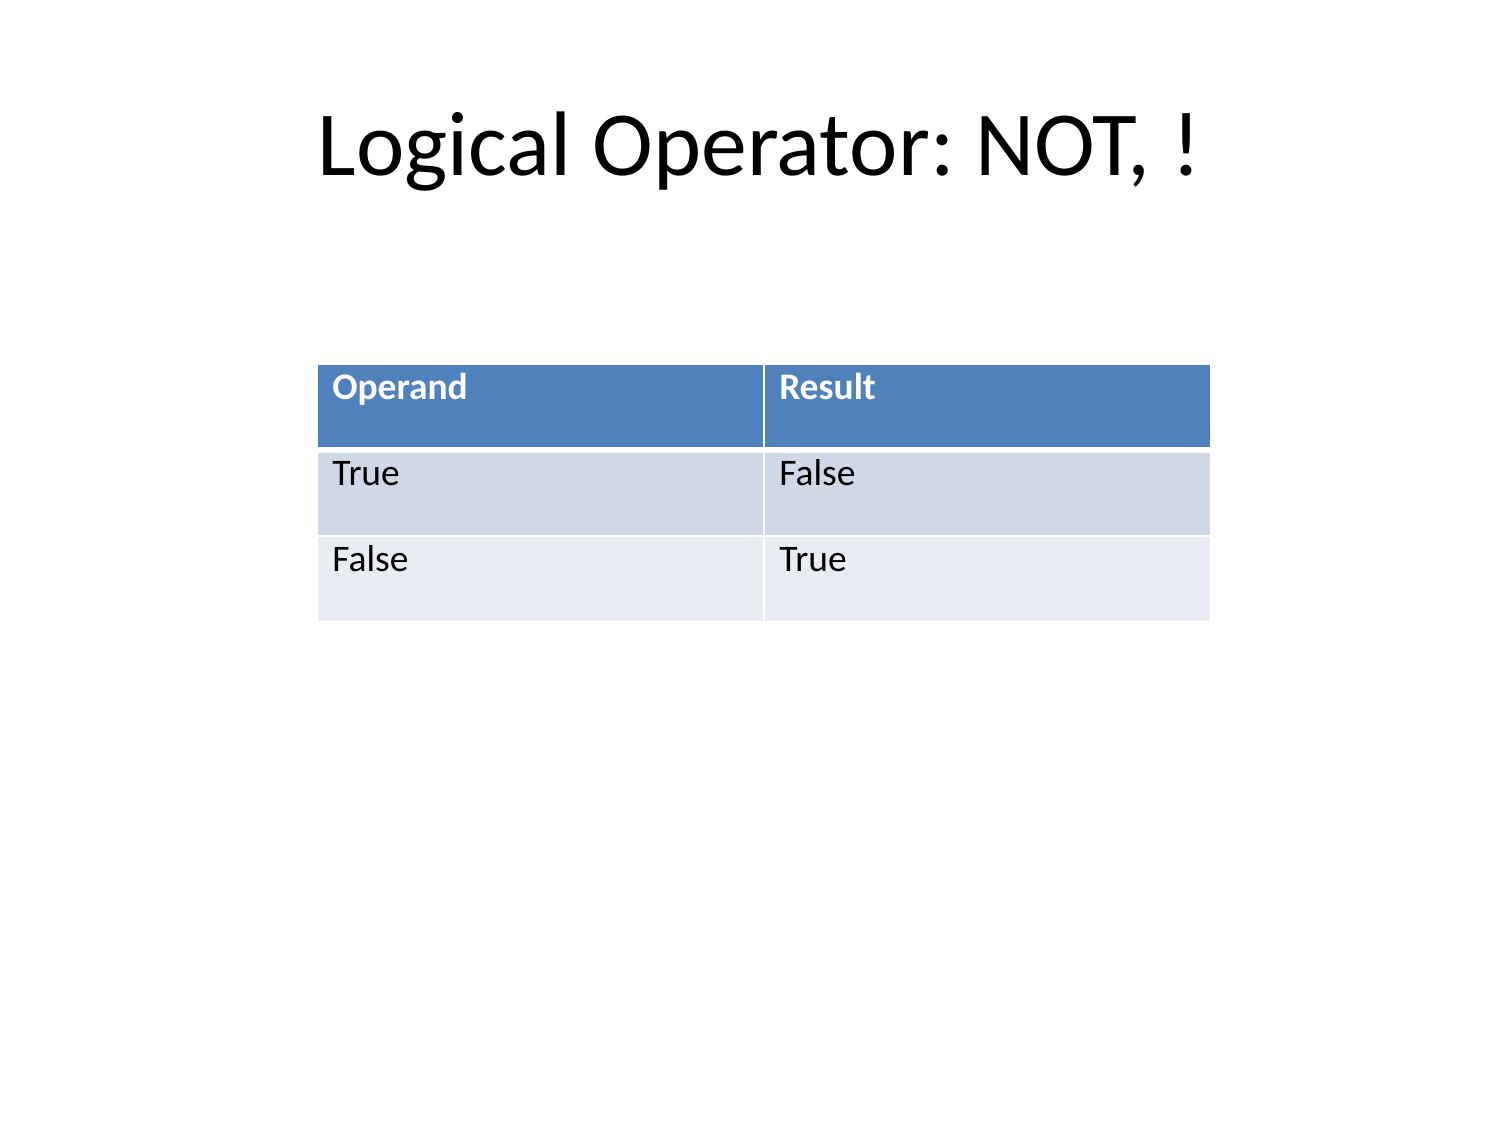

# Logical Operator: NOT, !
| Operand | Result |
| --- | --- |
| True | False |
| False | True |